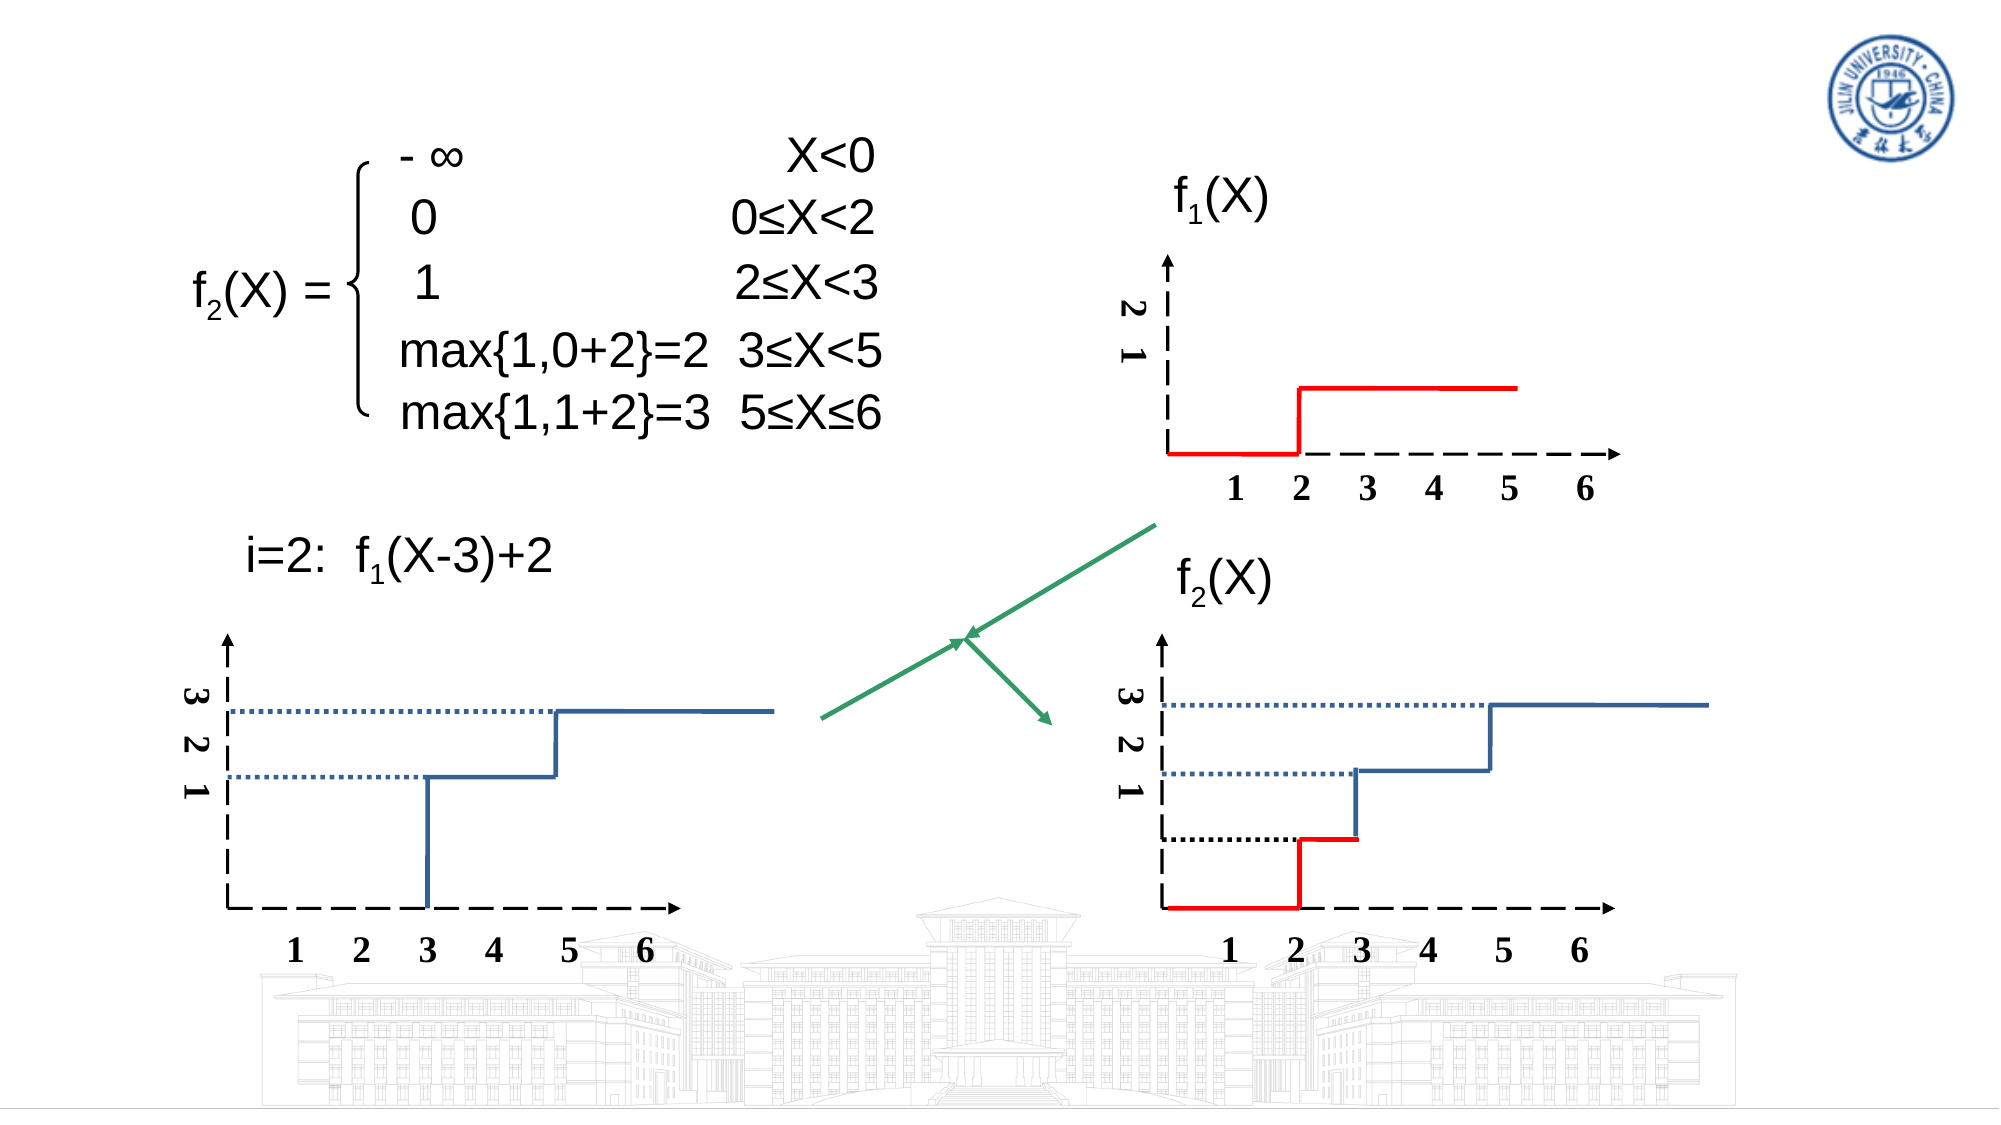

- ∞                       X<0

0                     0≤X<2
1                     2≤X<3
f2(X) =
max{1,0+2}=2  3≤X<5
max{1,1+2}=3  5≤X≤6
f1(X)

2   1
 1     2     3     4      5      6

i=2:  f1(X-3)+2

f2(X)

3   2   1
 1     2     3     4      5      6

3   2   1
 1     2     3     4      5      6

47